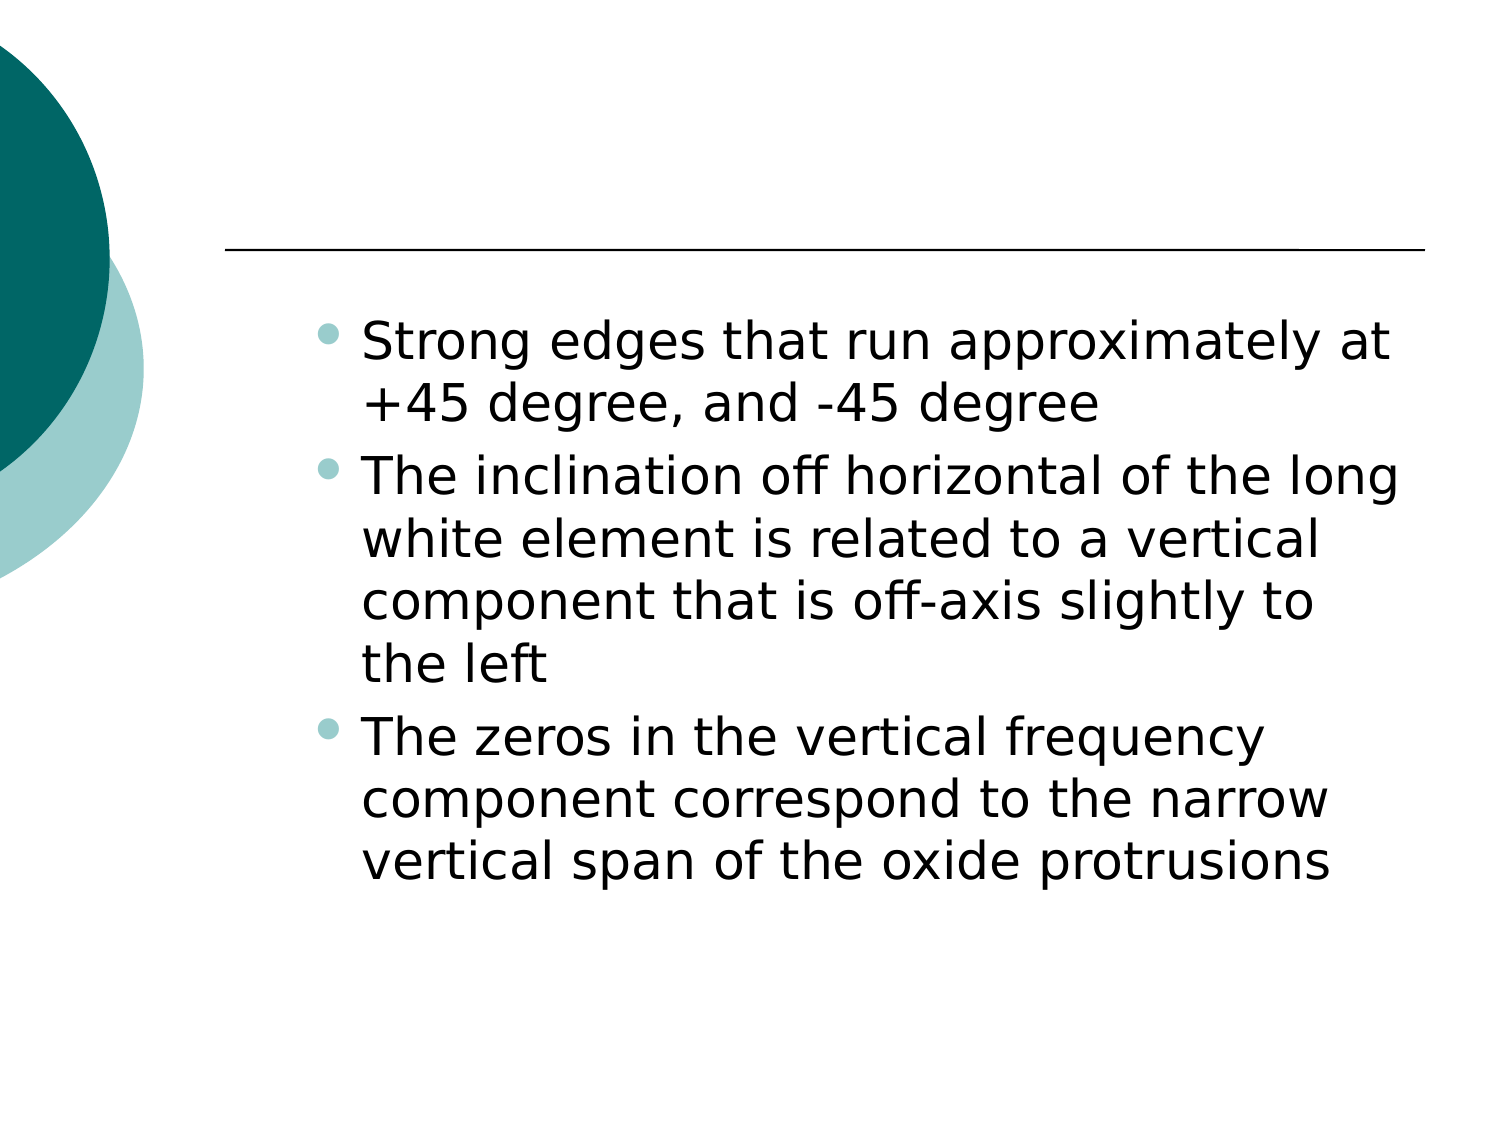

#
Strong edges that run approximately at +45 degree, and -45 degree
The inclination off horizontal of the long white element is related to a vertical component that is off-axis slightly to the left
The zeros in the vertical frequency component correspond to the narrow vertical span of the oxide protrusions